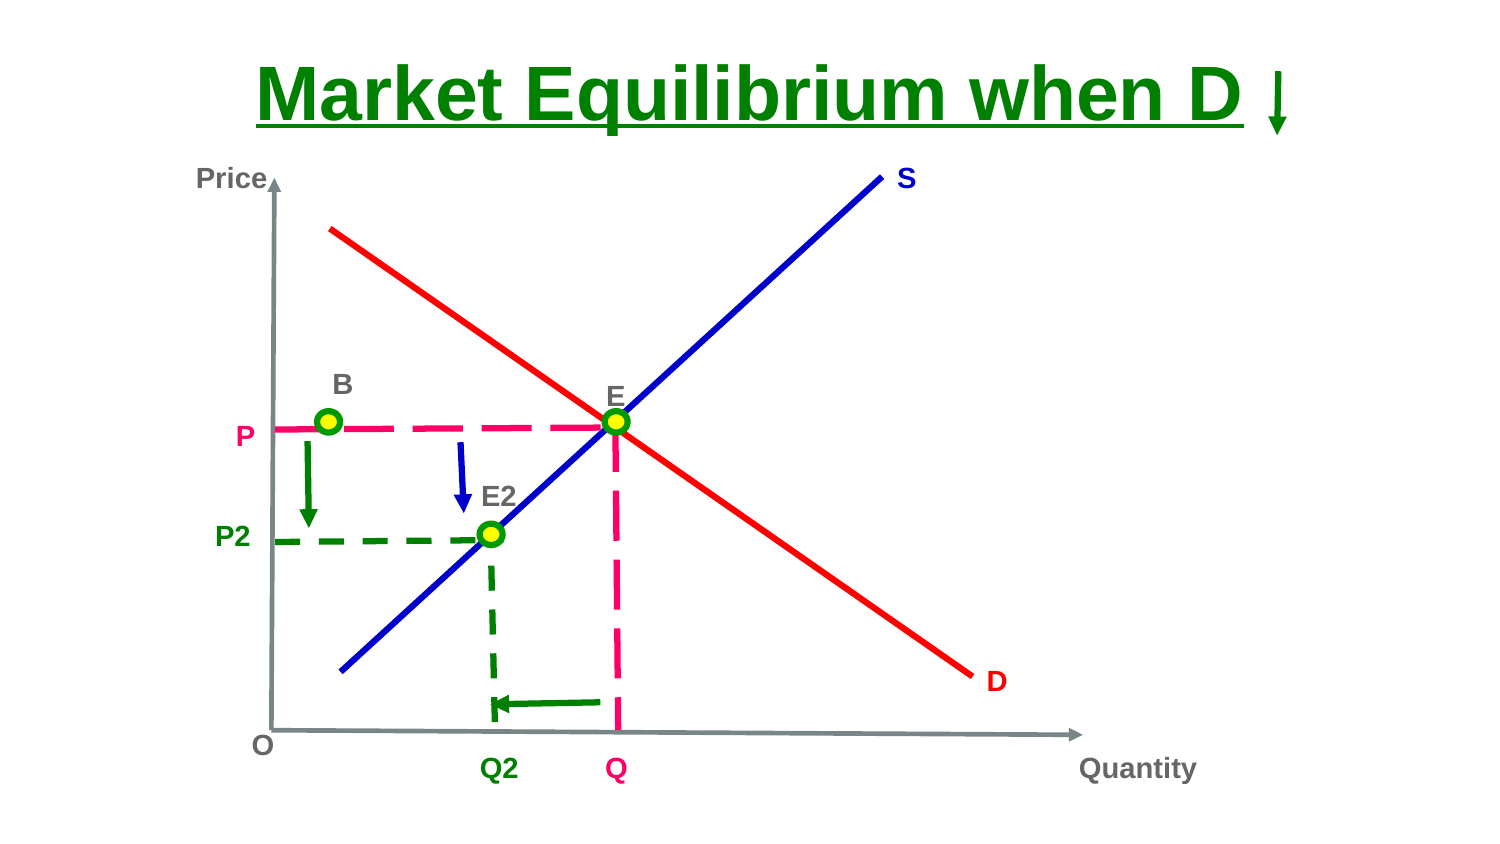

# Market Equilibrium when D
Price
S
B
E
P

E2
P2

D
O
Q
Q2
Quantity